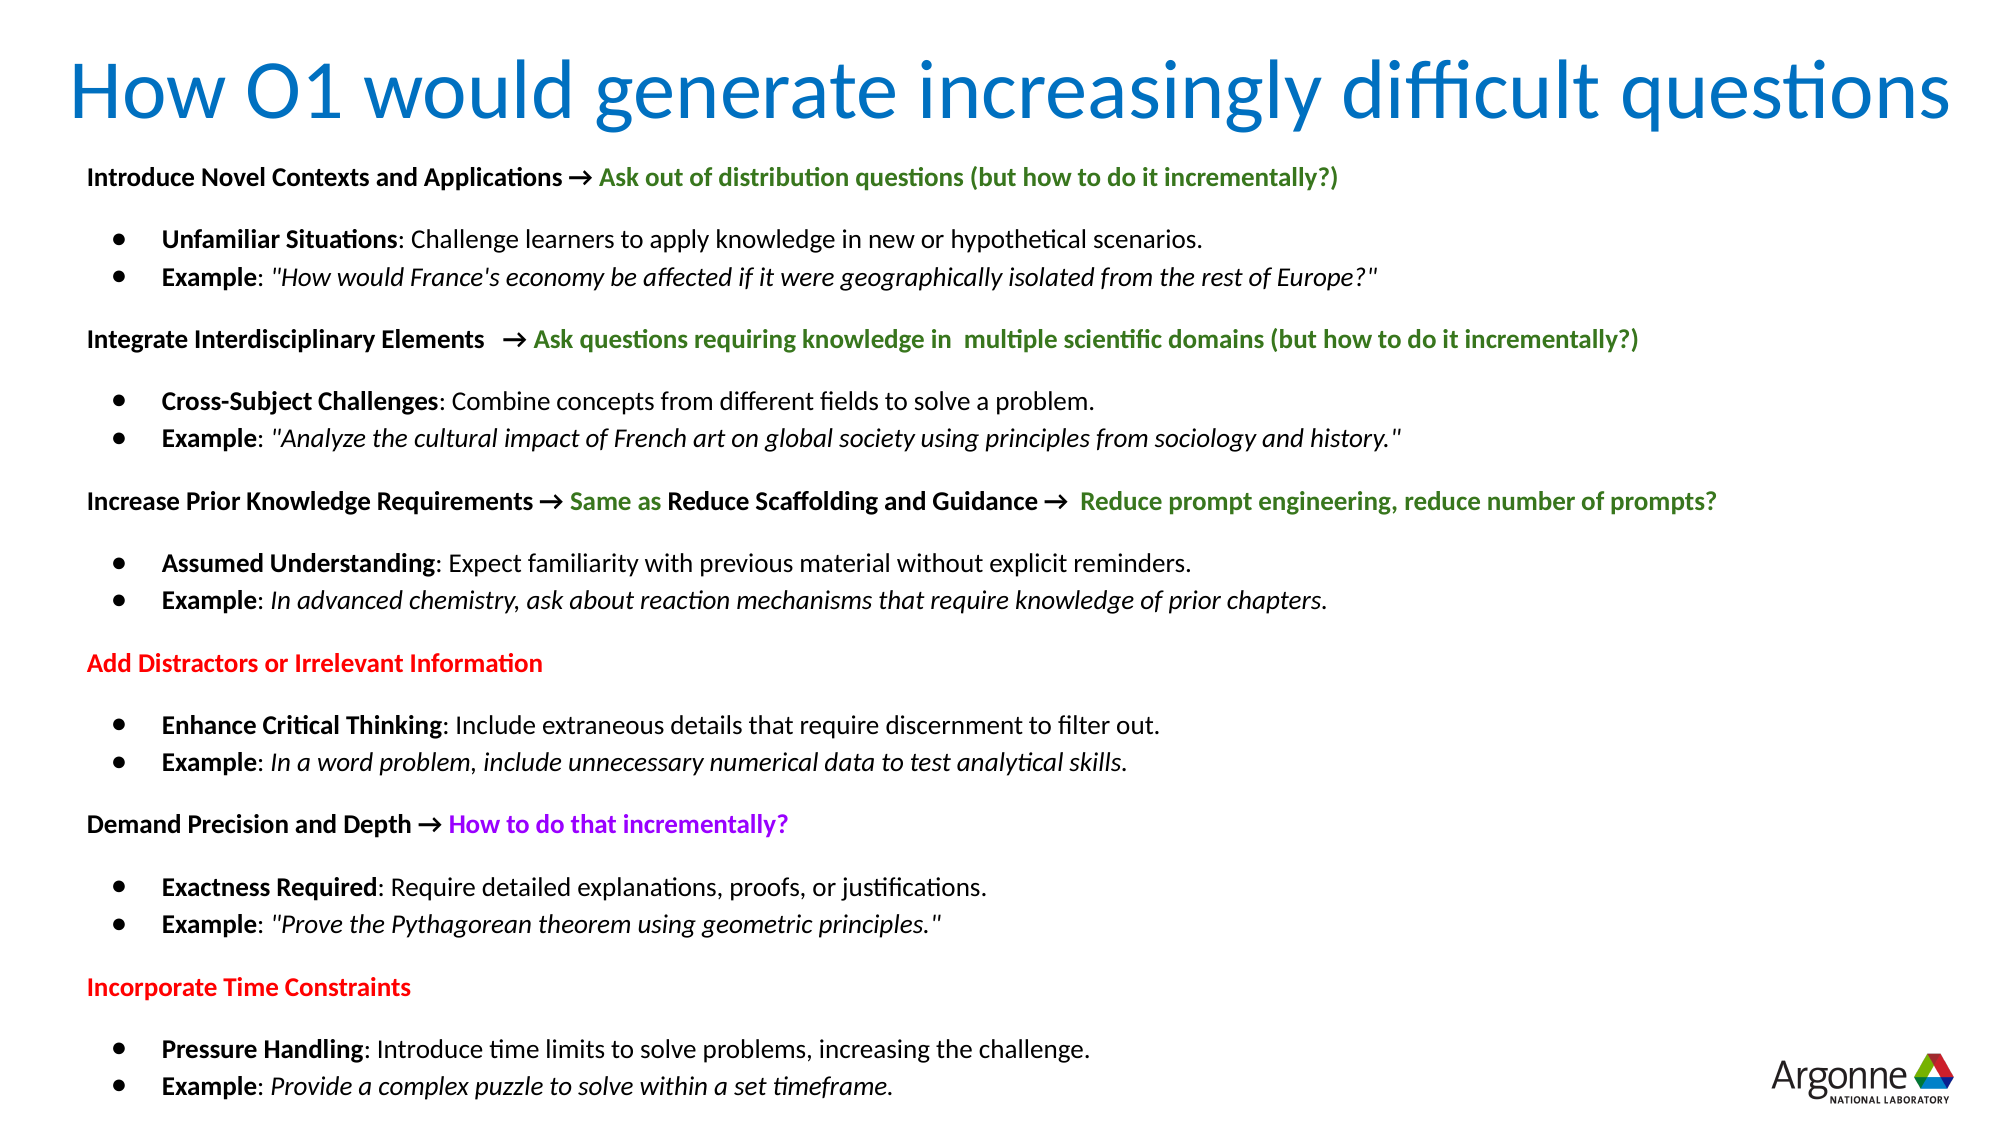

# How O1 would generate increasingly difficult questions
Introduce Novel Contexts and Applications → Ask out of distribution questions (but how to do it incrementally?)
Unfamiliar Situations: Challenge learners to apply knowledge in new or hypothetical scenarios.
Example: "How would France's economy be affected if it were geographically isolated from the rest of Europe?"
Integrate Interdisciplinary Elements   → Ask questions requiring knowledge in  multiple scientific domains (but how to do it incrementally?)
Cross-Subject Challenges: Combine concepts from different fields to solve a problem.
Example: "Analyze the cultural impact of French art on global society using principles from sociology and history."
Increase Prior Knowledge Requirements → Same as Reduce Scaffolding and Guidance →  Reduce prompt engineering, reduce number of prompts?
Assumed Understanding: Expect familiarity with previous material without explicit reminders.
Example: In advanced chemistry, ask about reaction mechanisms that require knowledge of prior chapters.
Add Distractors or Irrelevant Information
Enhance Critical Thinking: Include extraneous details that require discernment to filter out.
Example: In a word problem, include unnecessary numerical data to test analytical skills.
Demand Precision and Depth → How to do that incrementally?
Exactness Required: Require detailed explanations, proofs, or justifications.
Example: "Prove the Pythagorean theorem using geometric principles."
Incorporate Time Constraints
Pressure Handling: Introduce time limits to solve problems, increasing the challenge.
Example: Provide a complex puzzle to solve within a set timeframe.